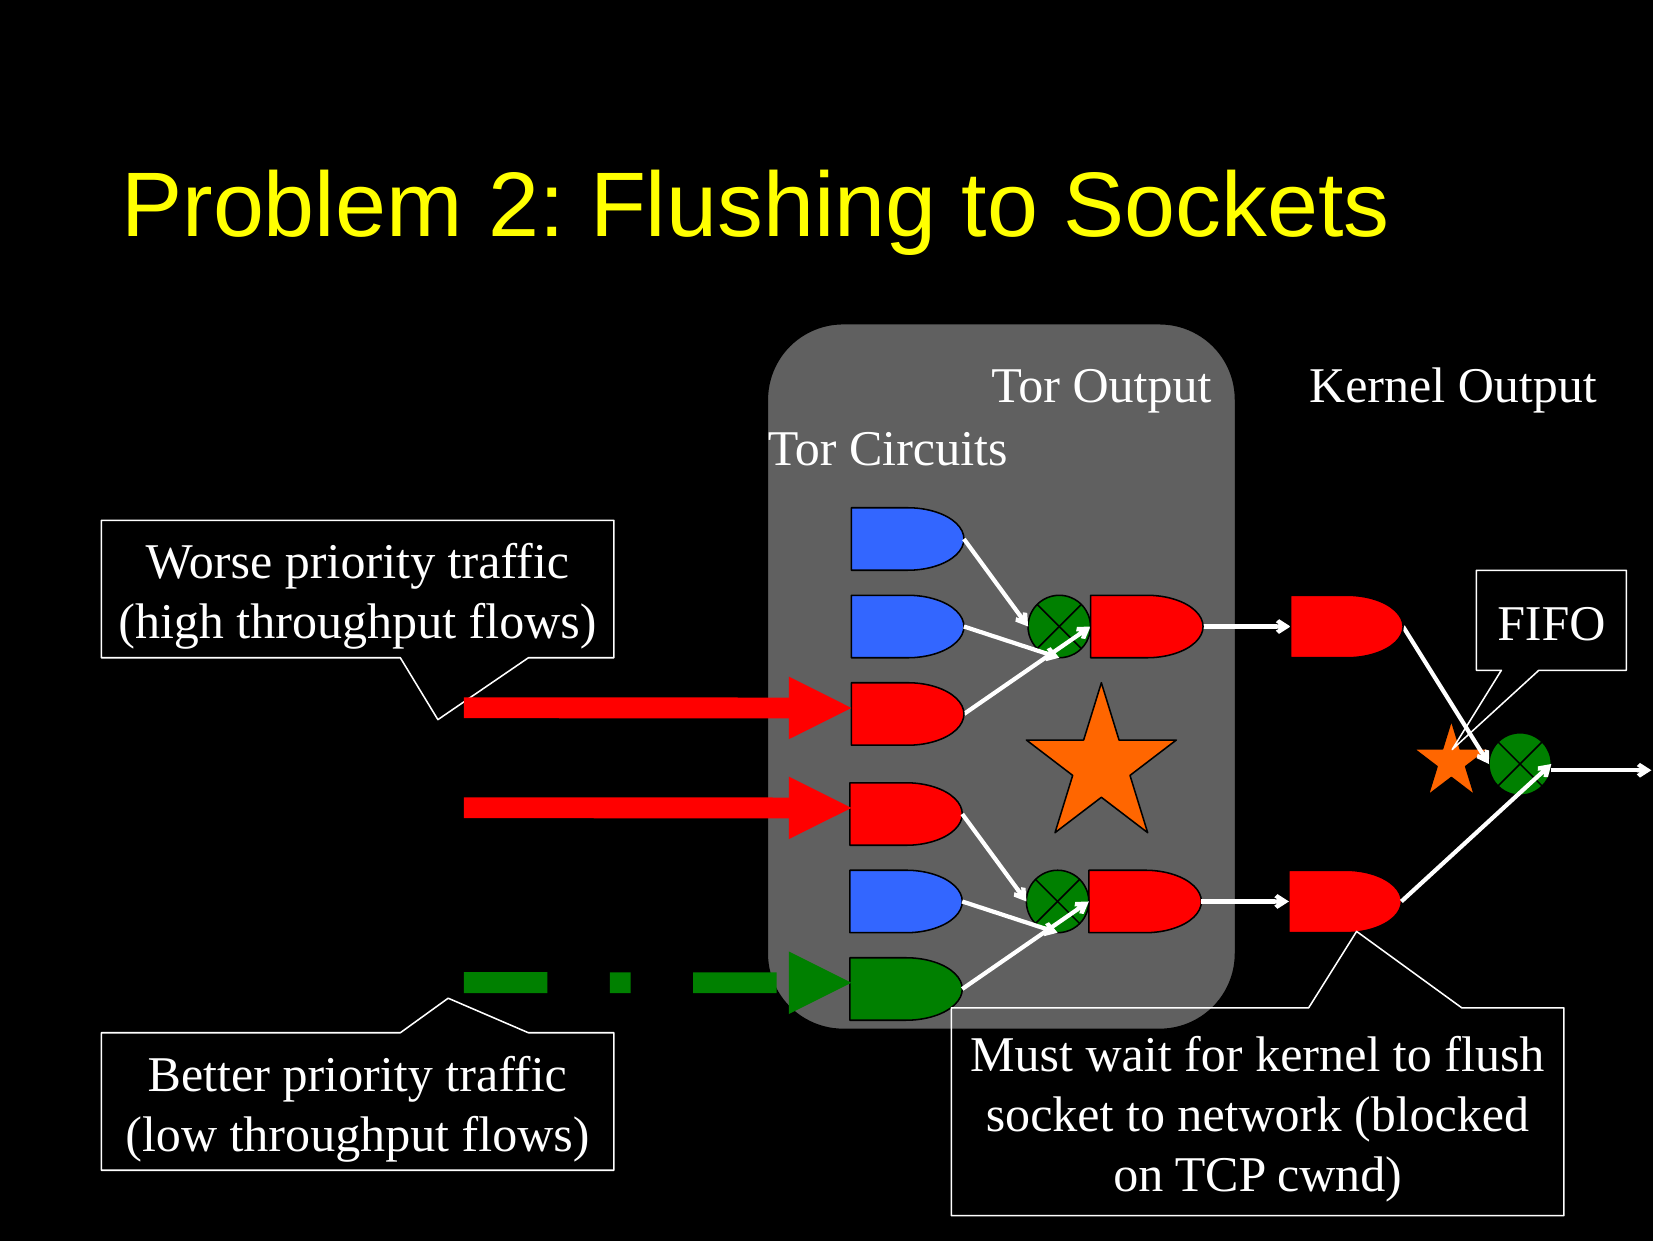

# Problem 2: Flushing to Sockets

Tor Output
Kernel Output
Tor Circuits

Worse priority traffic (high throughput flows)
FIFO

Must wait for kernel to flush socket to network (blocked on TCP cwnd)
Better priority traffic
(low throughput flows)